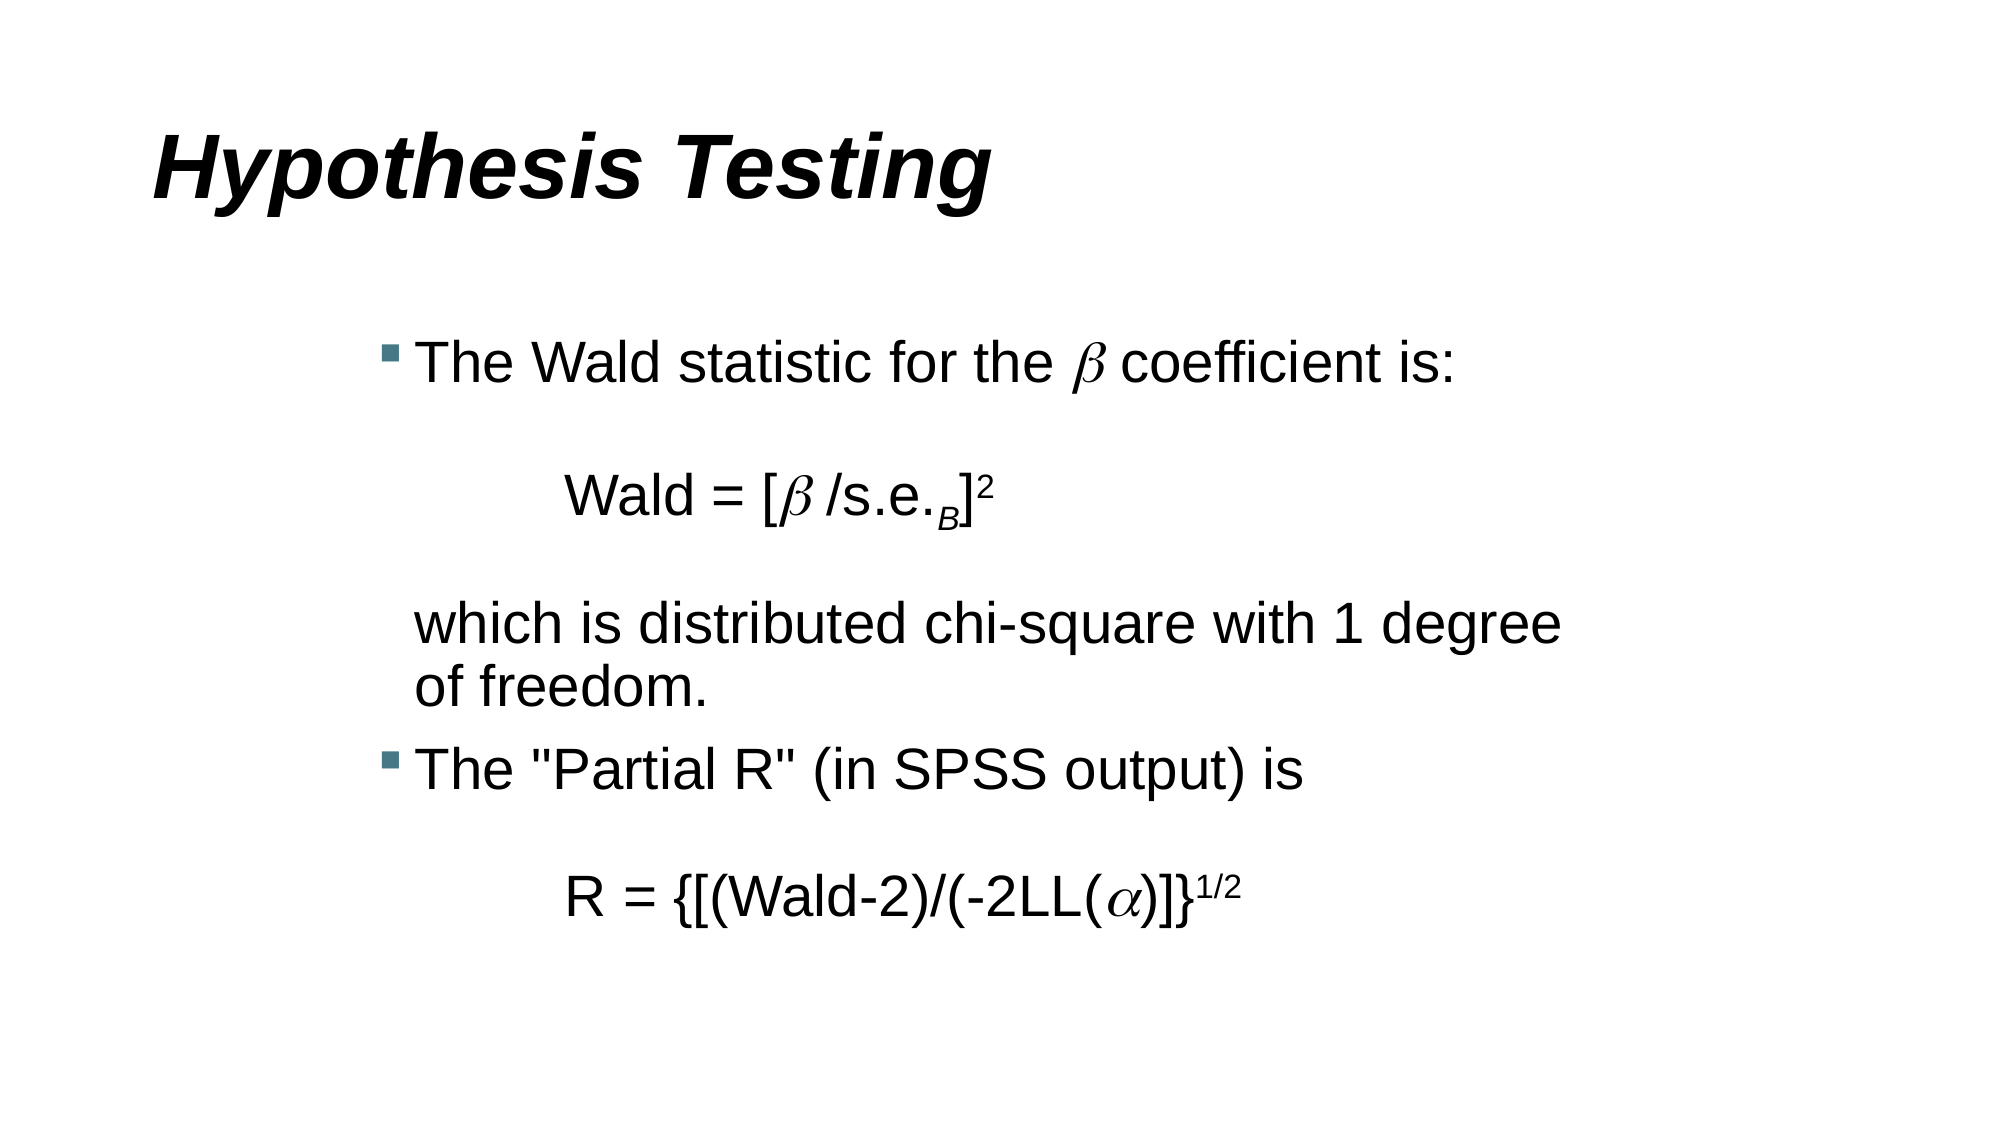

# Hypothesis Testing
The Wald statistic for the β coefficient is:
	Wald = [β /s.e.B]2
which is distributed chi-square with 1 degree of freedom.
The "Partial R" (in SPSS output) is
	R = {[(Wald-2)/(-2LL(α)]}1/2